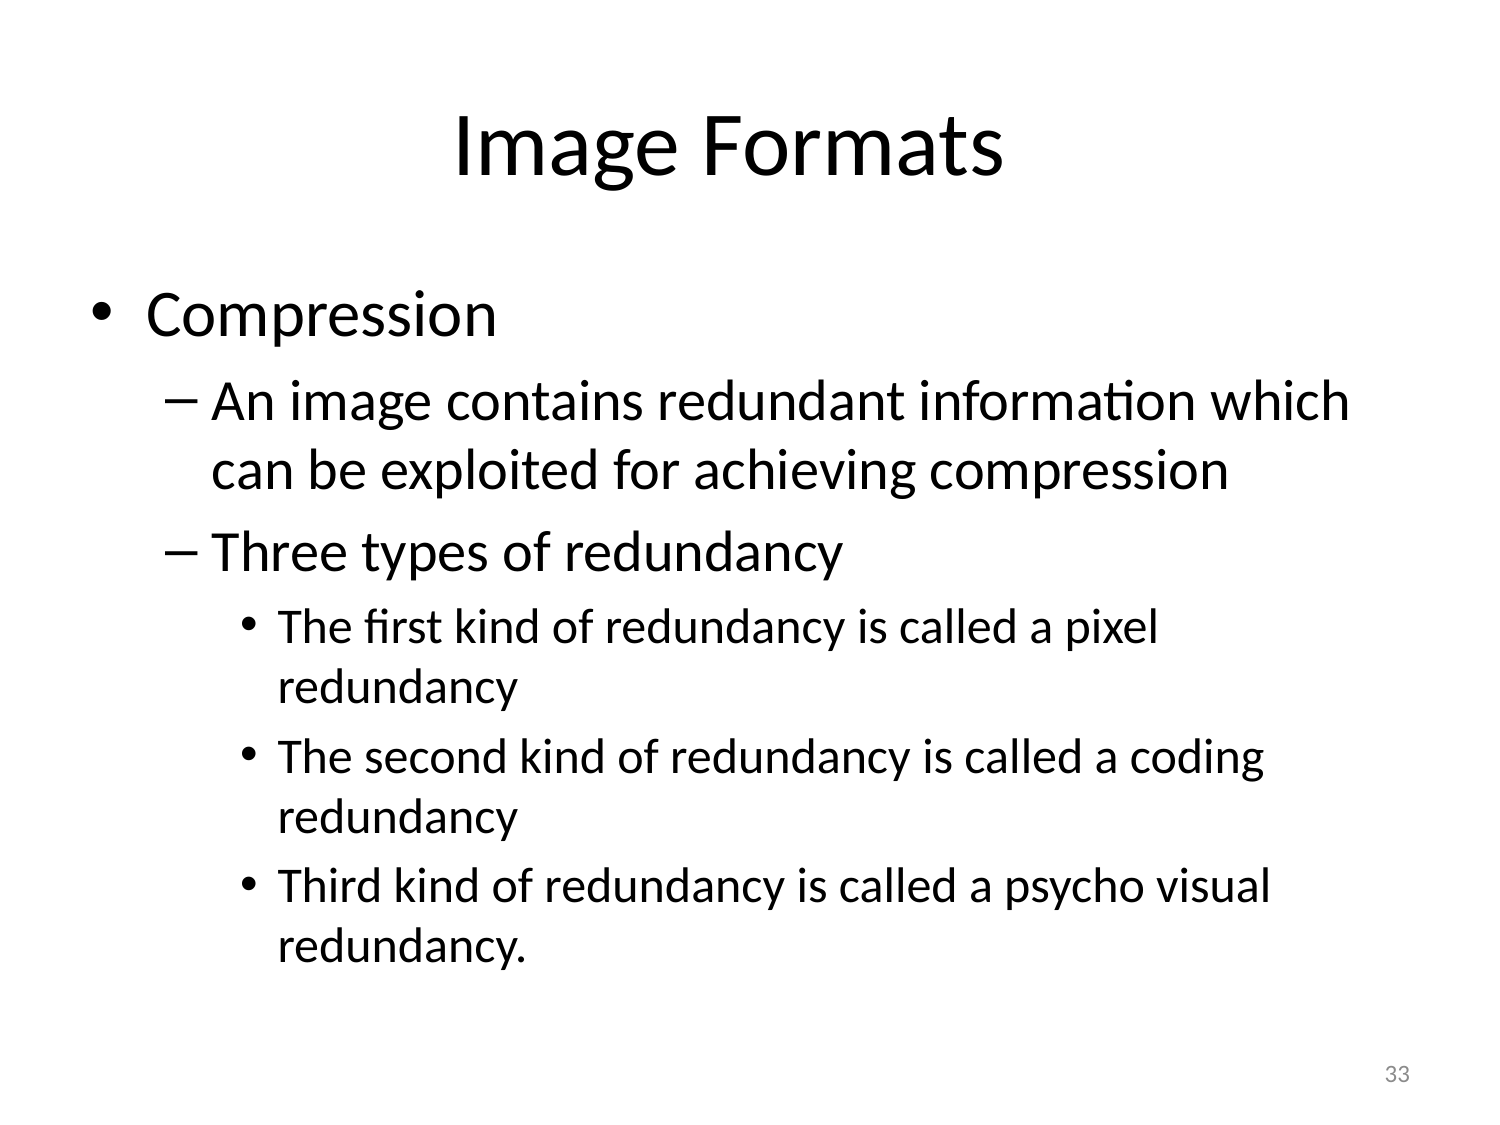

# Image Formats
Compression
An image contains redundant information which can be exploited for achieving compression
Three types of redundancy
The first kind of redundancy is called a pixel redundancy
The second kind of redundancy is called a coding redundancy
Third kind of redundancy is called a psycho visual redundancy.
33